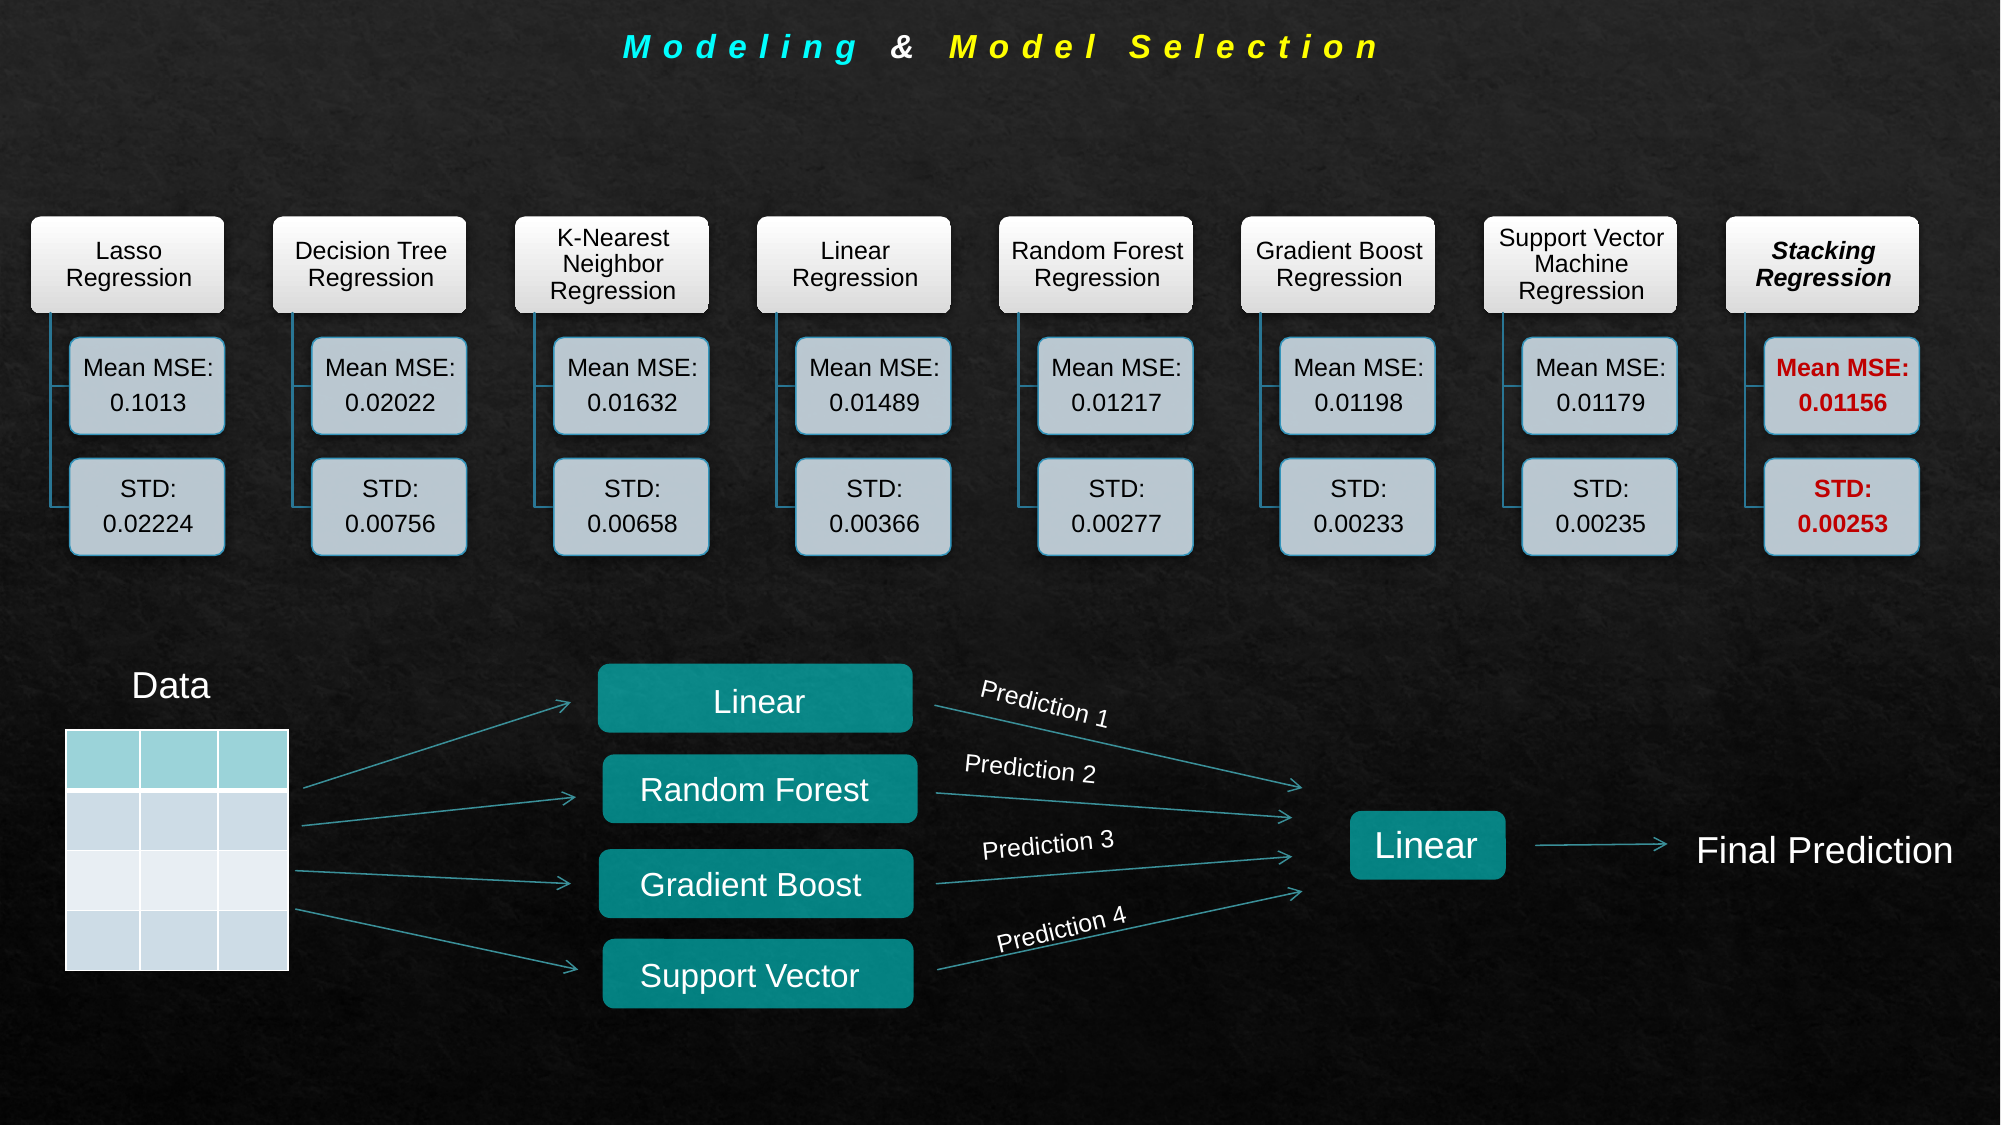

Modeling & Model Selection
Lasso Regression
Mean MSE:
0.1013
STD:
0.02224
Decision Tree Regression
Mean MSE:
0.02022
STD:
0.00756
K-Nearest Neighbor Regression
Mean MSE:
0.01632
STD:
0.00658
Linear Regression
Mean MSE:
0.01489
STD:
0.00366
Random Forest Regression
Mean MSE:
0.01217
STD:
0.00277
Gradient Boost Regression
Mean MSE:
0.01198
STD:
0.00233
Support Vector Machine Regression
Mean MSE:
0.01179
STD:
0.00235
Stacking Regression
Mean MSE:
0.01156
STD:
0.00253
Data

Linear
Prediction 1
|  |  |  |
| --- | --- | --- |
|  |  |  |
|  |  |  |
|  |  |  |
Prediction 2

Random Forest

Linear
Prediction 3
Final Prediction

Gradient Boost
Prediction 4

Support Vector